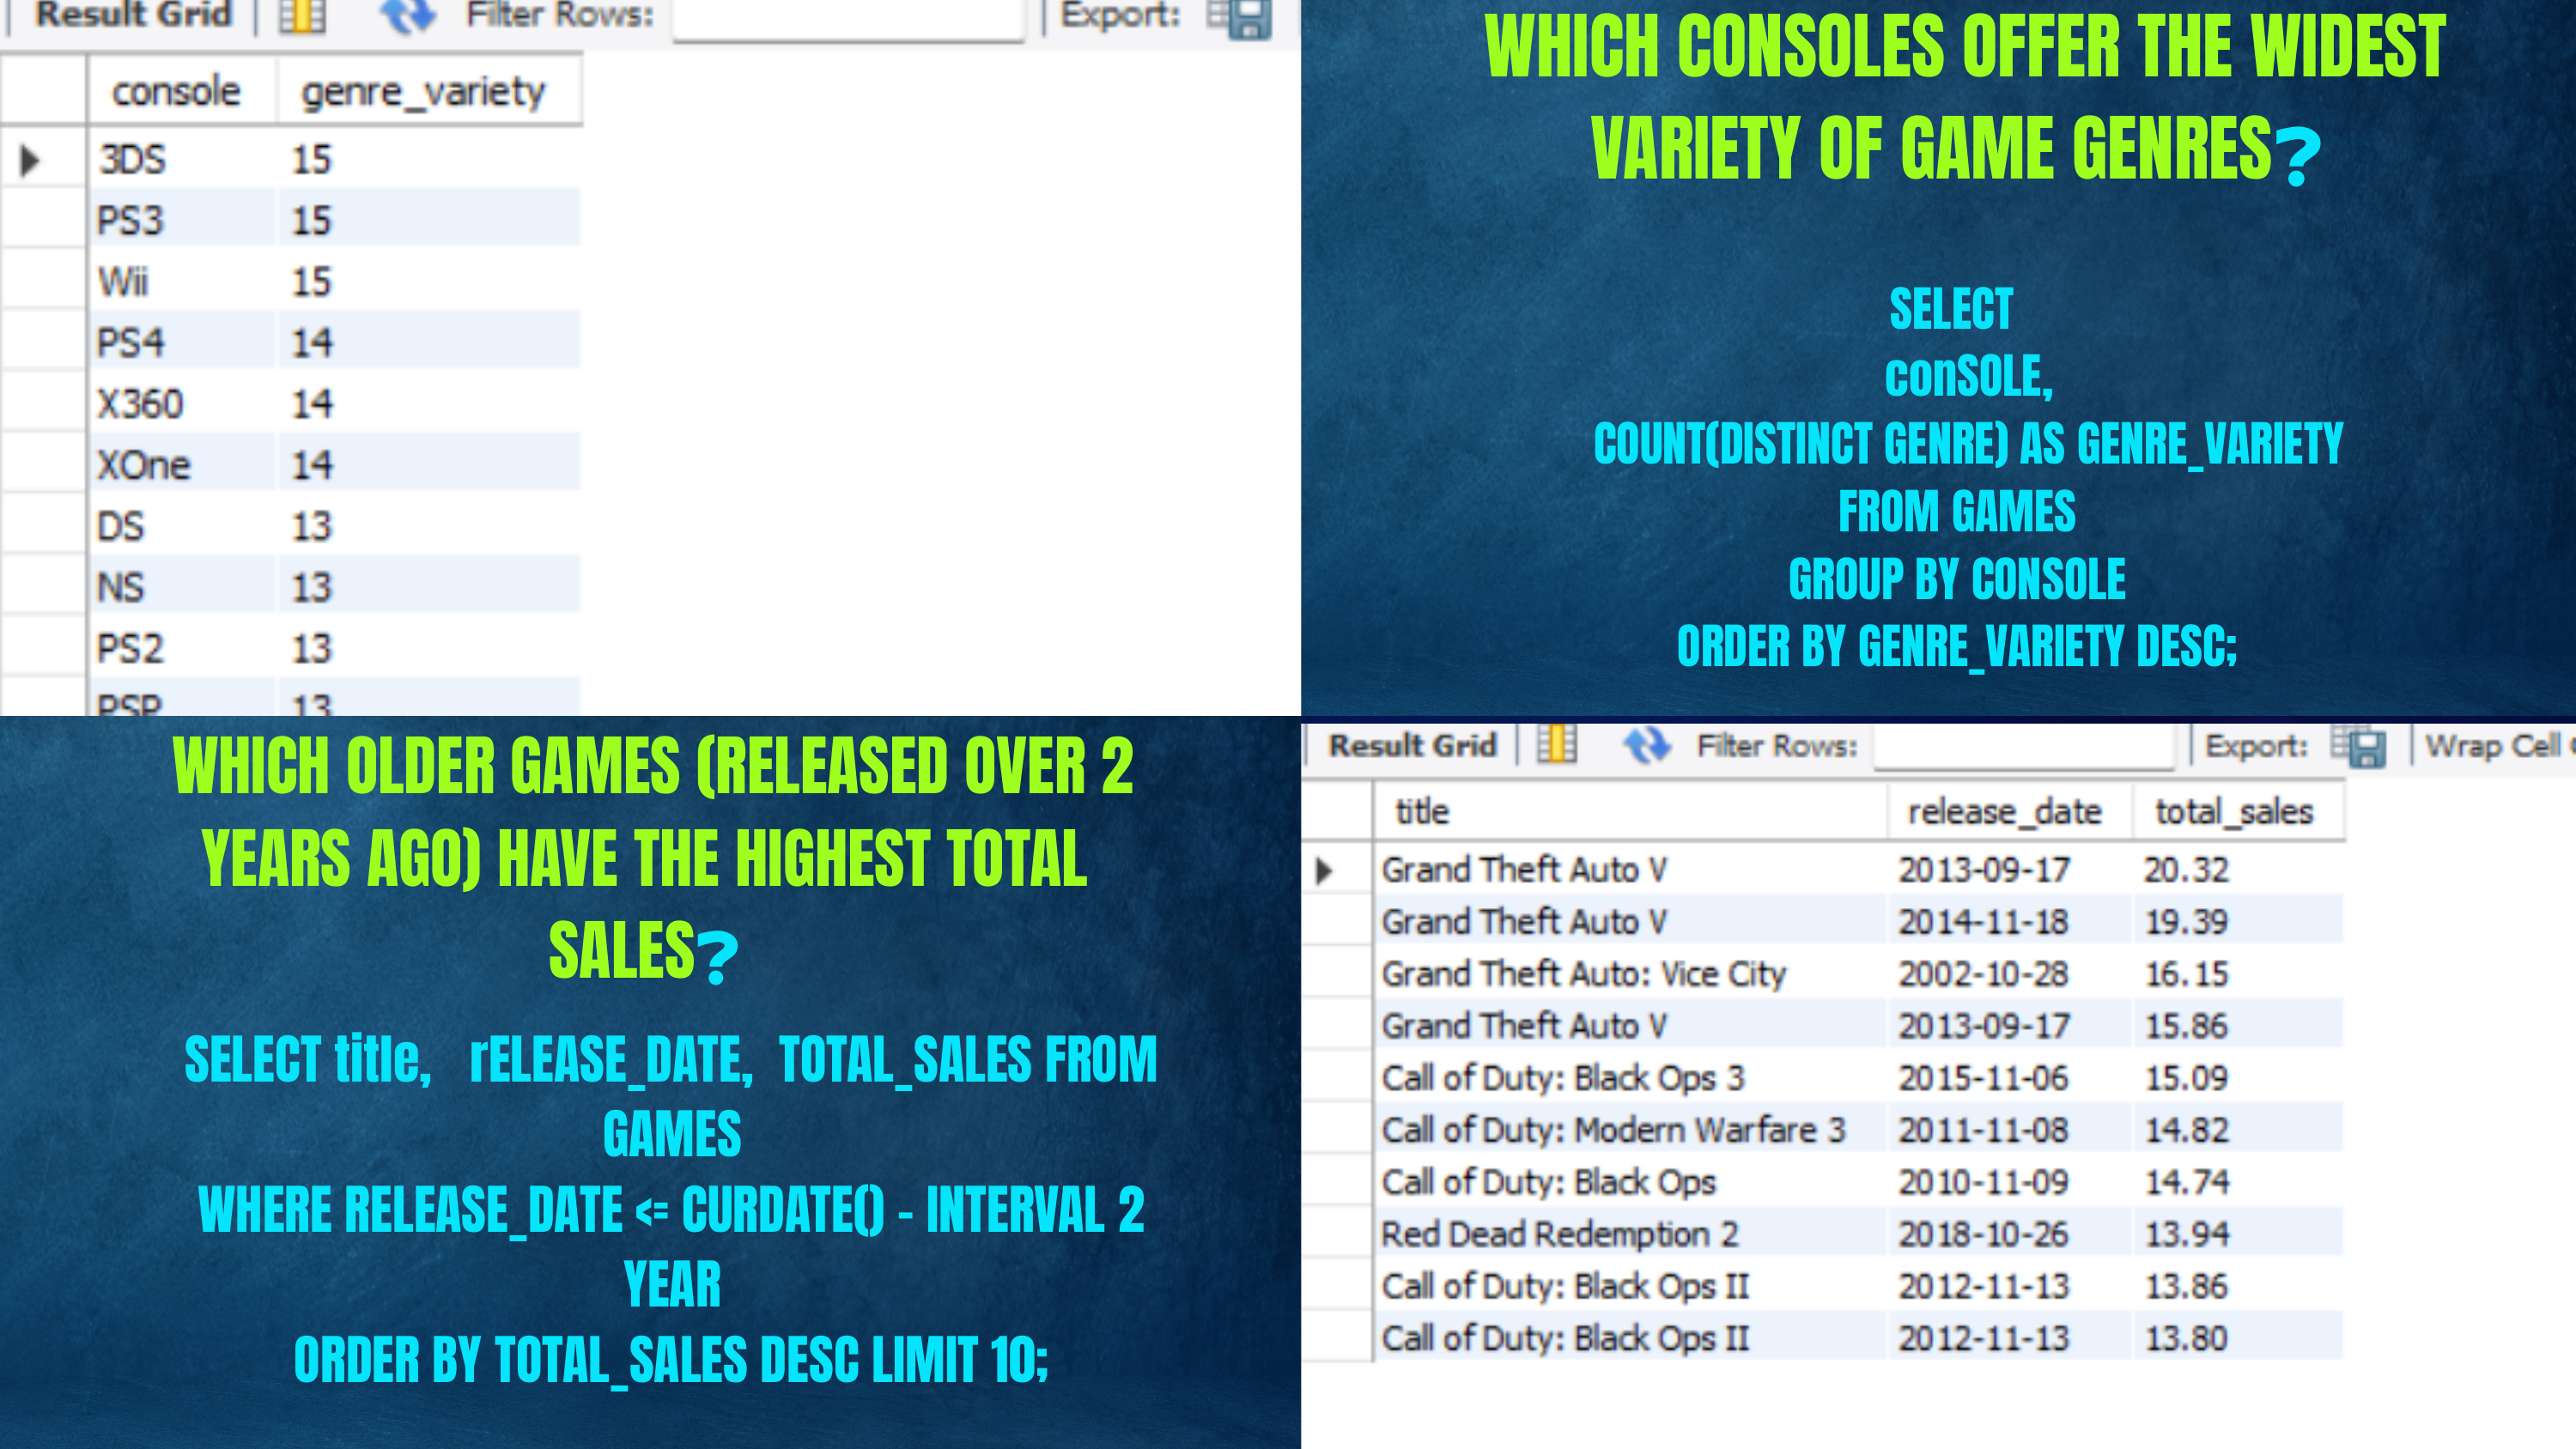

WHICH CONSOLES OFFER THE WIDEST VARIETY OF GAME GENRES❓
SELECT
  conSOLE,
  COUNT(DISTINCT GENRE) AS GENRE_VARIETY
FROM GAMES
GROUP BY CONSOLE
ORDER BY GENRE_VARIETY DESC;
 WHICH OLDER GAMES (RELEASED OVER 2 YEARS AGO) HAVE THE HIGHEST TOTAL SALES❓

SELECT title,   rELEASE_DATE,  TOTAL_SALES FROM GAMES
WHERE RELEASE_DATE <= CURDATE() - INTERVAL 2 YEAR
ORDER BY TOTAL_SALES DESC LIMIT 10;